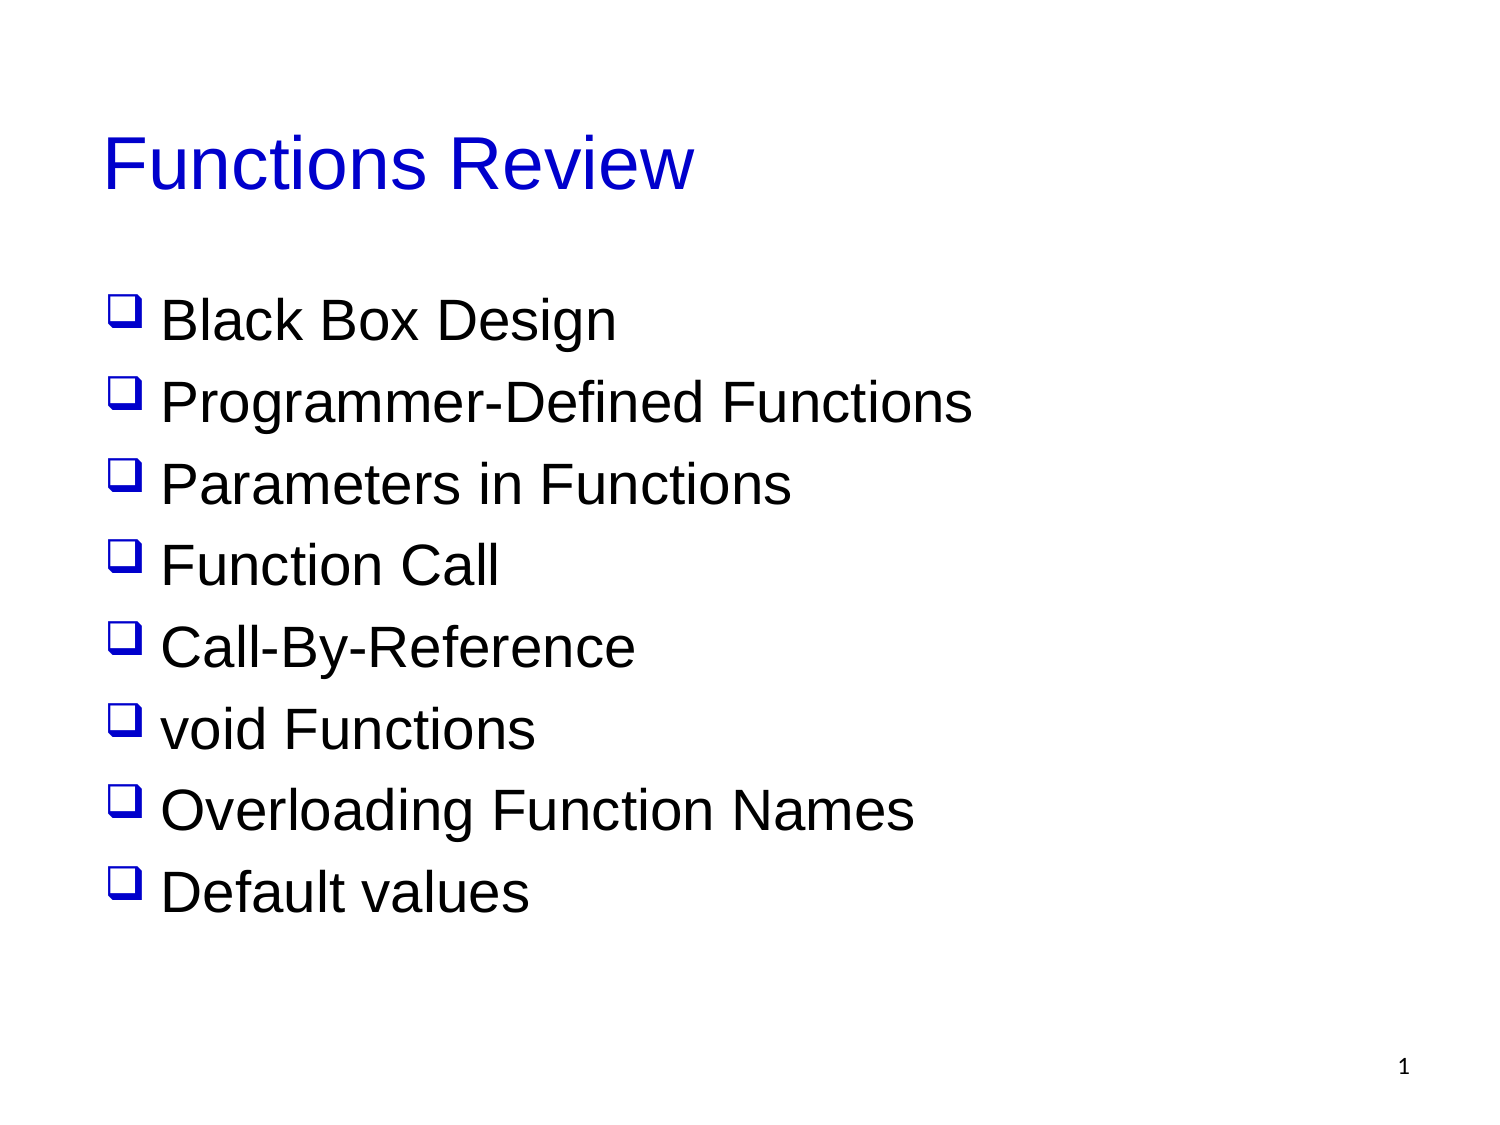

# Functions Review
Black Box Design
Programmer-Defined Functions
Parameters in Functions
Function Call
Call-By-Reference
void Functions
Overloading Function Names
Default values
1